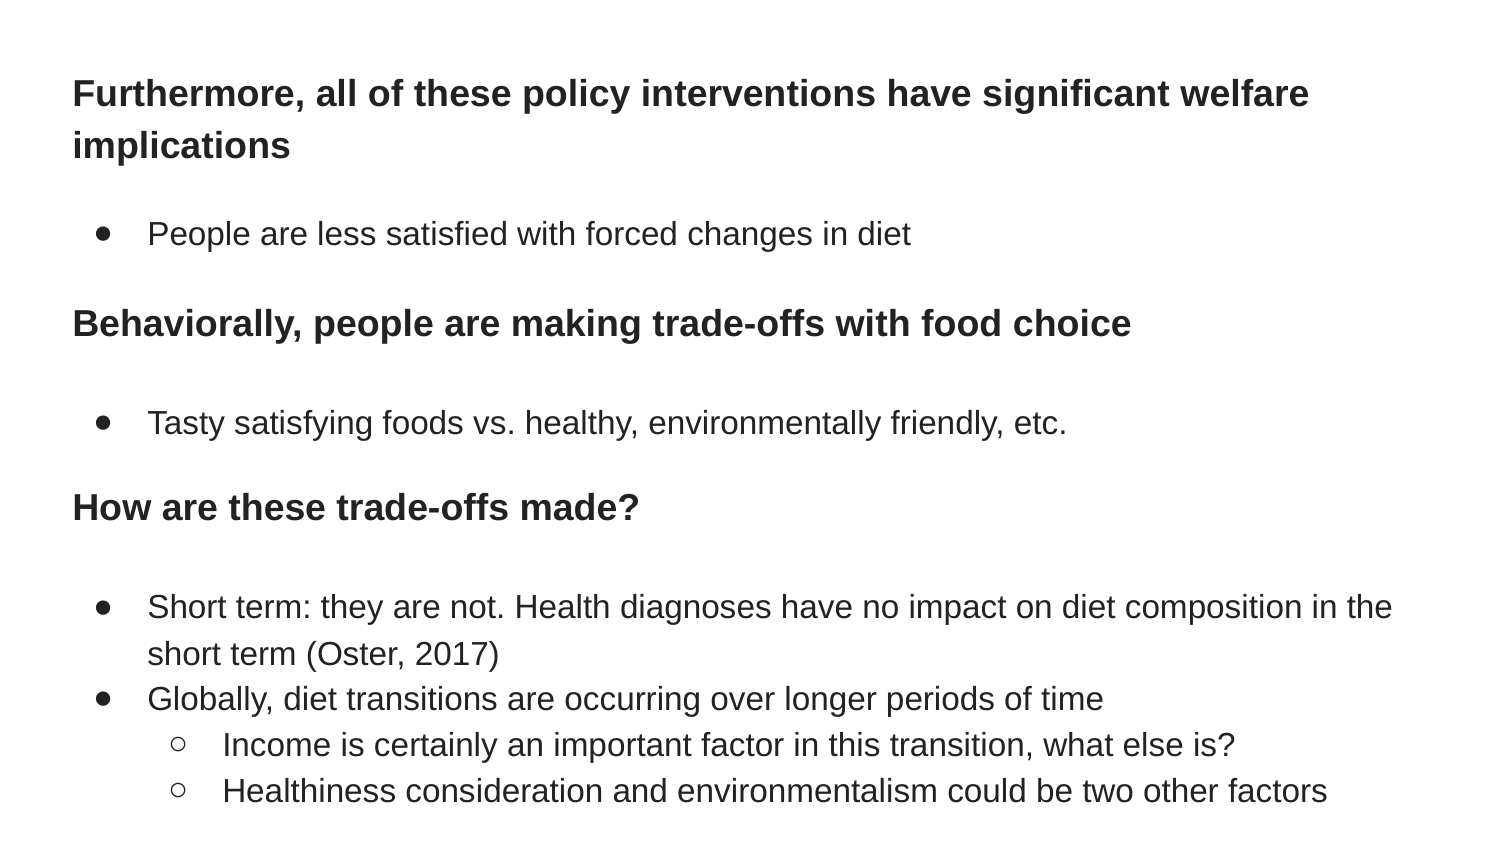

Furthermore, all of these policy interventions have significant welfare implications

People are less satisfied with forced changes in diet

Behaviorally, people are making trade-offs with food choice

Tasty satisfying foods vs. healthy, environmentally friendly, etc.

How are these trade-offs made?
Short term: they are not. Health diagnoses have no impact on diet composition in the short term (Oster, 2017)
Globally, diet transitions are occurring over longer periods of time
Income is certainly an important factor in this transition, what else is?
Healthiness consideration and environmentalism could be two other factors